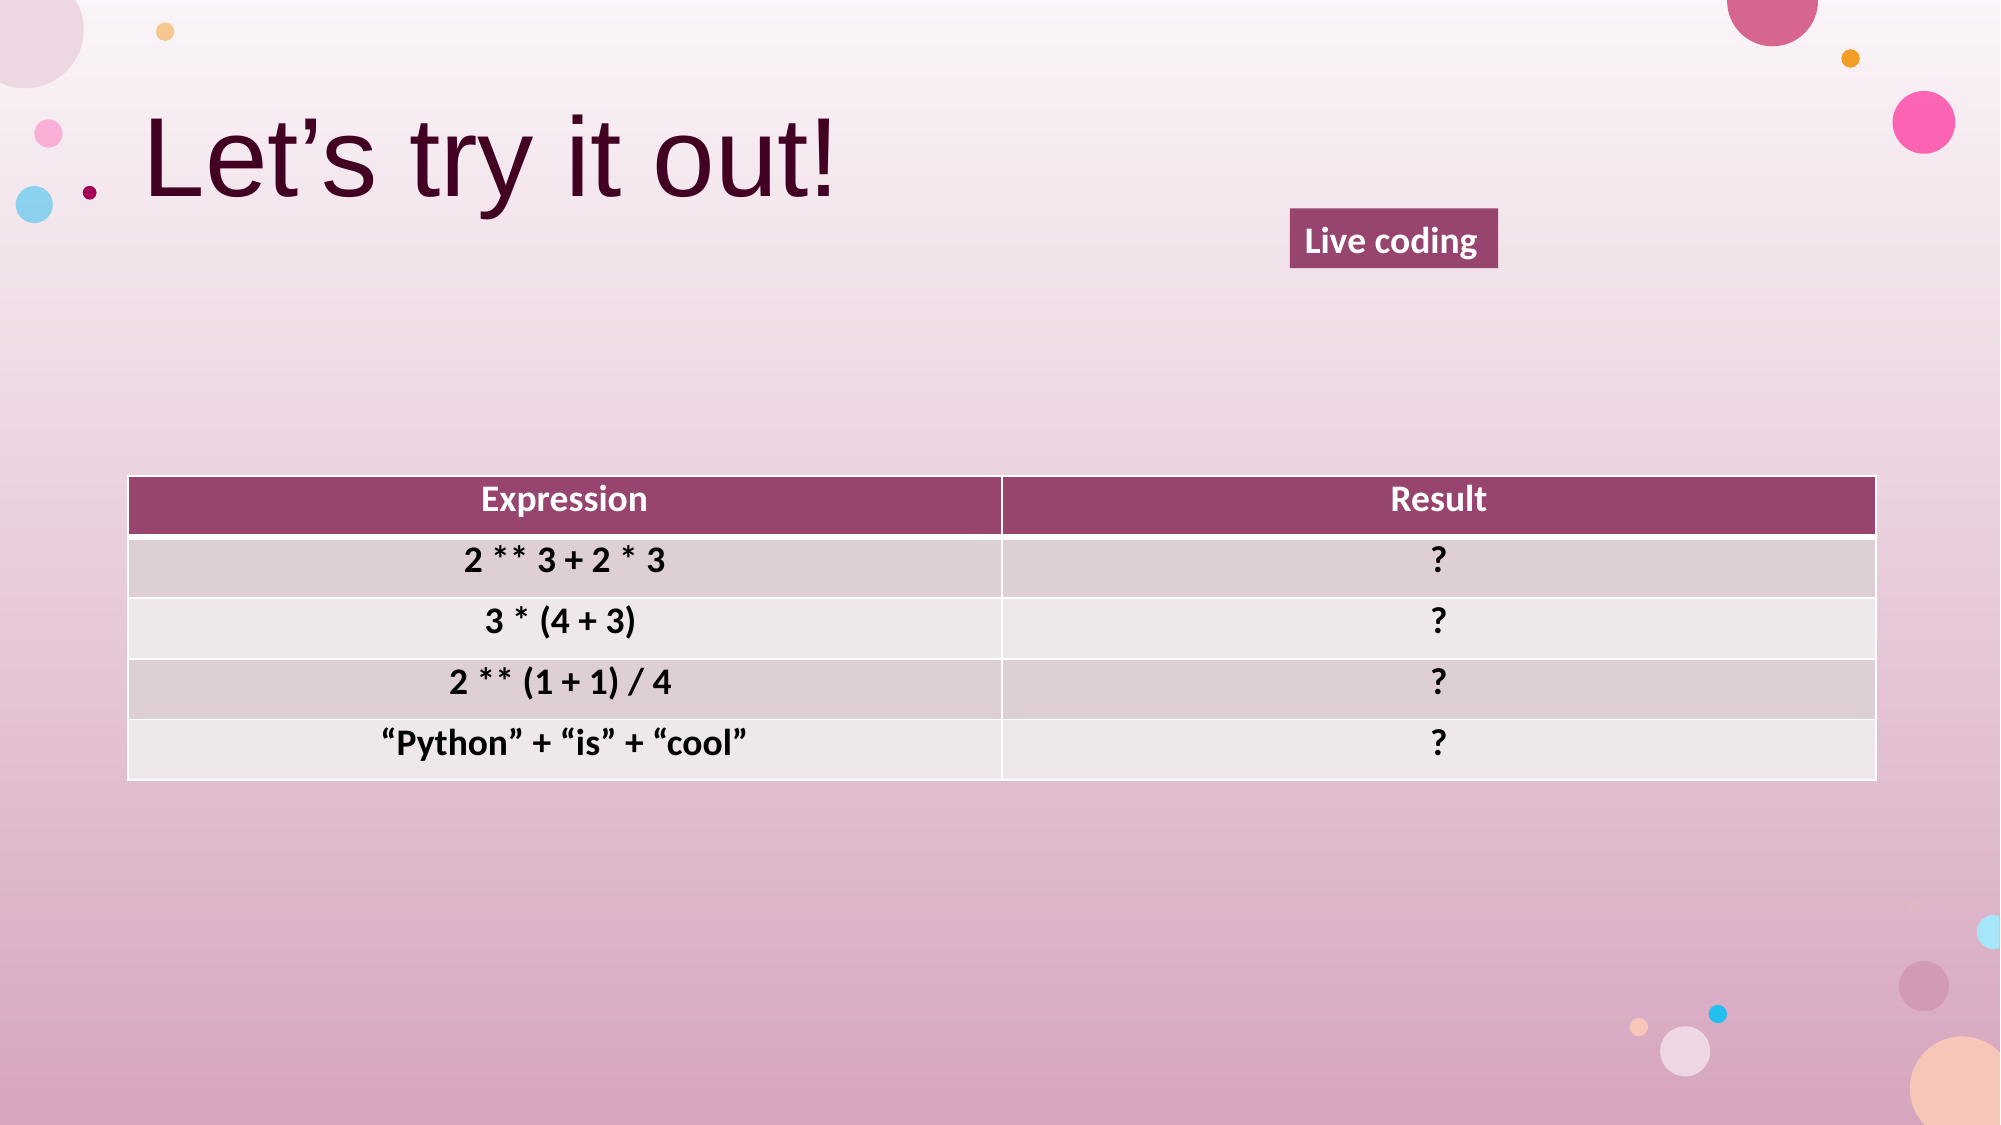

# Let’s try it out!
Live coding
| Expression | Result |
| --- | --- |
| 2 \*\* 3 + 2 \* 3 | ? |
| 3 \* (4 + 3) | ? |
| 2 \*\* (1 + 1) / 4 | ? |
| “Python” + “is” + “cool” | ? |